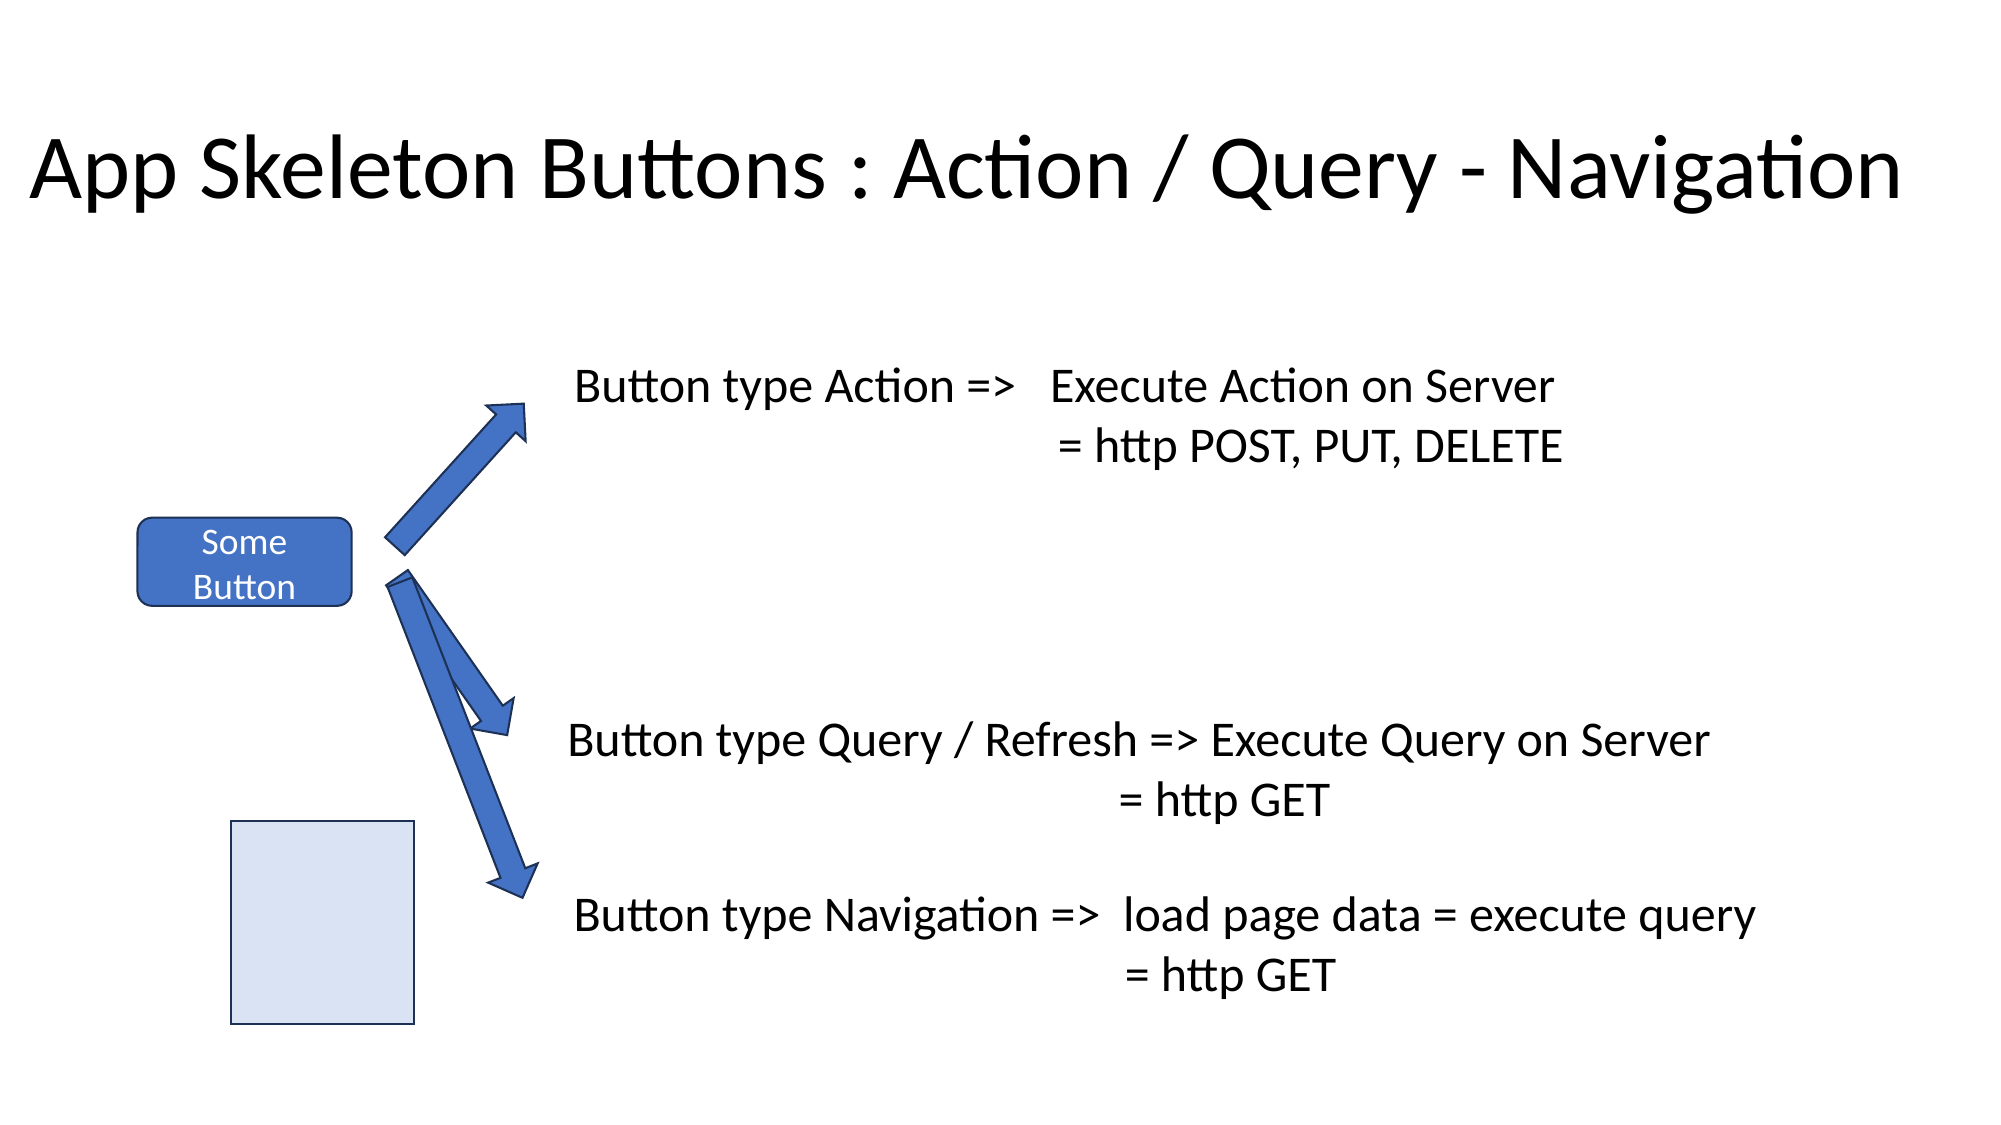

# App Skeleton Buttons : Action / Query - Navigation
Button type Action =>   Execute Action on Server
                                           = http POST, PUT, DELETE

Some Button

Button type Query / Refresh => Execute Query on Server
                                                 = http GET

Button type Navigation =>  load page data = execute query
                                                 = http GET